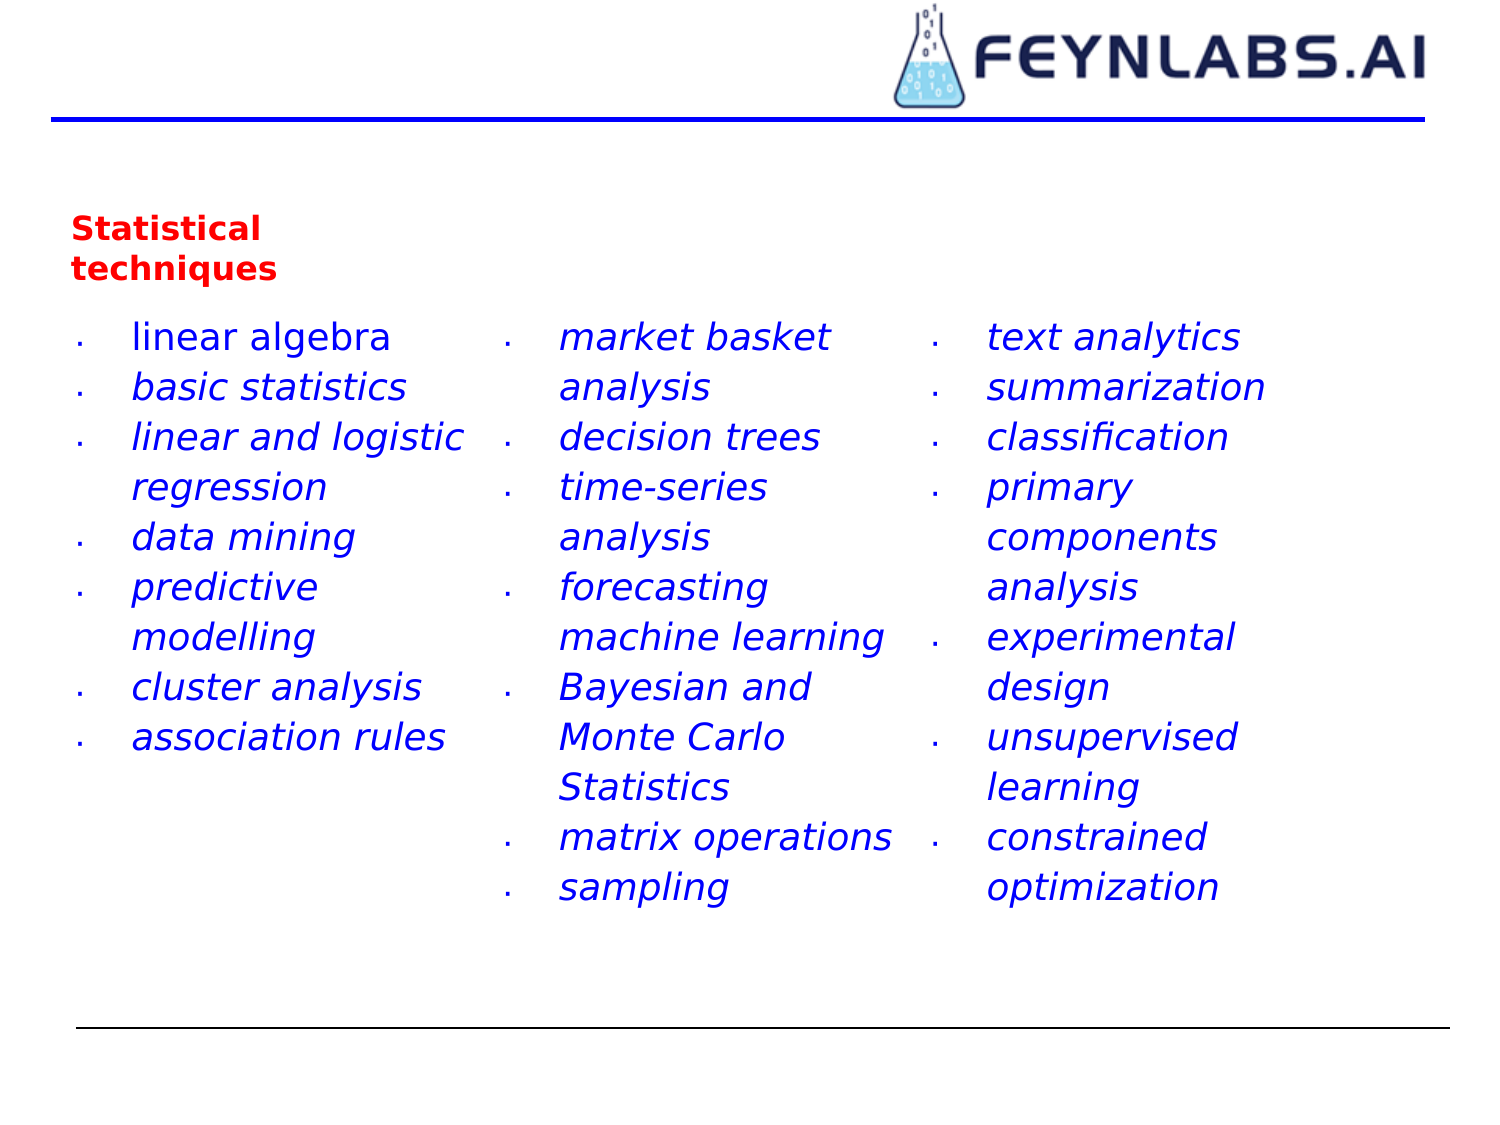

Statistical techniques
| linear algebra   basic statistics linear and logistic regression data mining predictive modelling cluster analysis association rules | market basket analysis decision trees time-series analysis forecasting machine learning Bayesian and Monte Carlo Statistics matrix operations sampling | text analytics summarization classification primary components analysis experimental design unsupervised learning constrained optimization |
| --- | --- | --- |